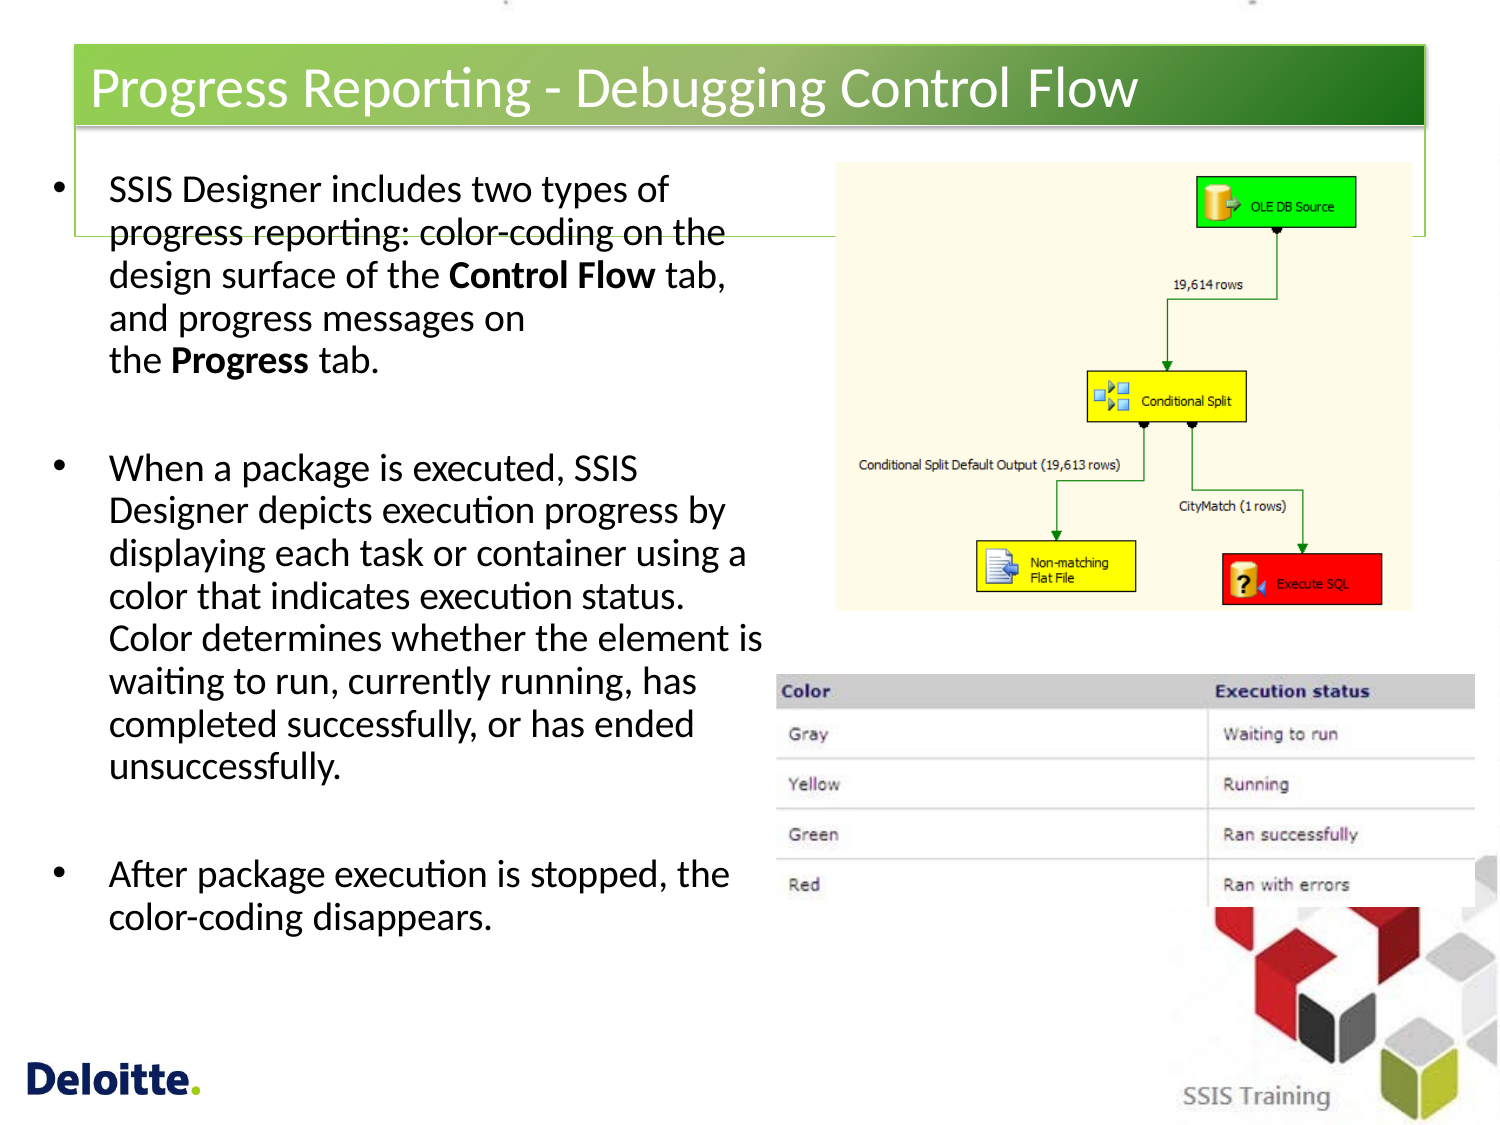

# Progress Reporting - Debugging Control Flow
SSIS Designer includes two types of  progress reporting: color-coding on the  design surface of the Control Flow tab,  and progress messages on
the Progress tab.

When a package is executed, SSIS  Designer depicts execution progress by  displaying each task or container using a  color that indicates execution status.  Color determines whether the element is  waiting to run, currently running, has  completed successfully, or has ended  unsuccessfully.

After package execution is stopped, the  color-coding disappears.